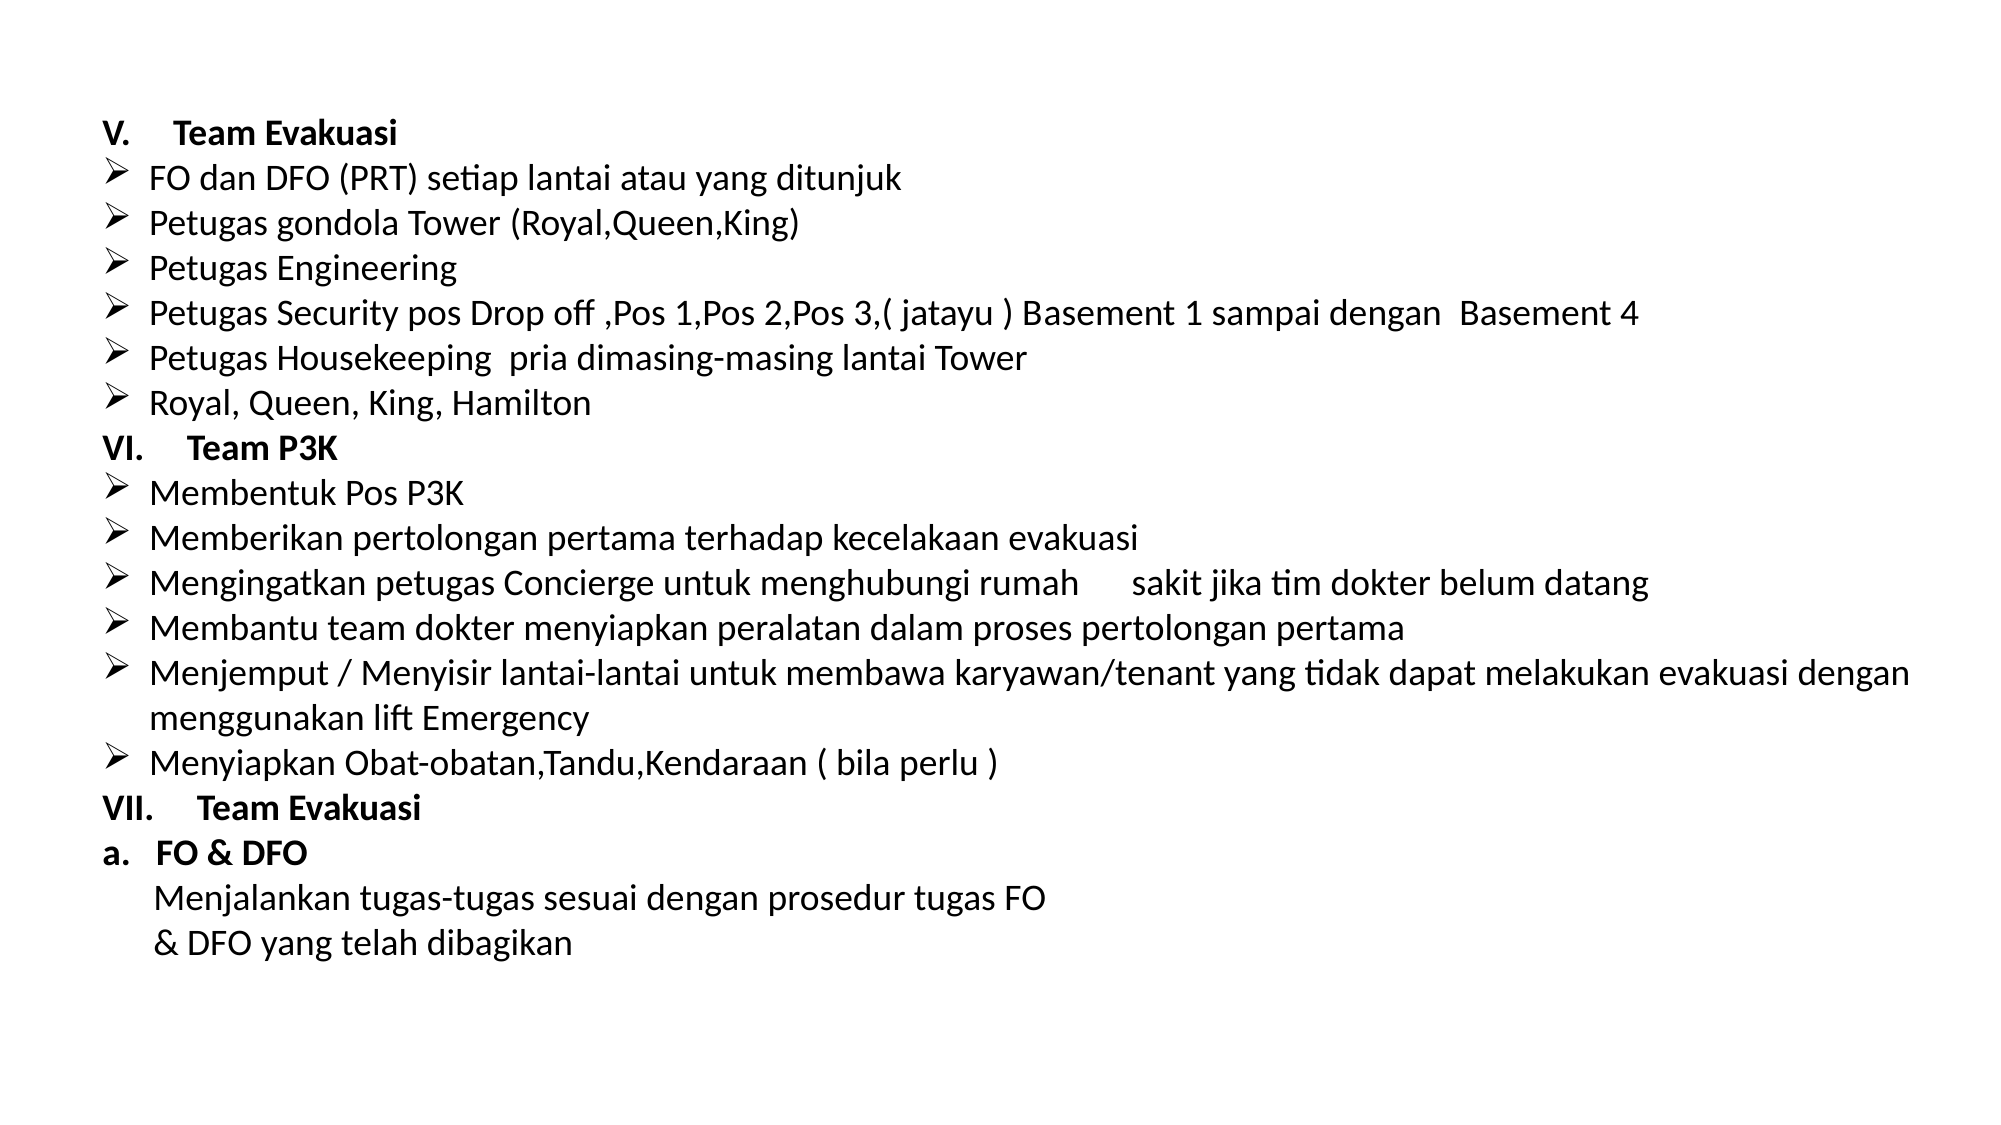

V.     Team Evakuasi
FO dan DFO (PRT) setiap lantai atau yang ditunjuk
Petugas gondola Tower (Royal,Queen,King)
Petugas Engineering
Petugas Security pos Drop off ,Pos 1,Pos 2,Pos 3,( jatayu ) Basement 1 sampai dengan  Basement 4
Petugas Housekeeping  pria dimasing-masing lantai Tower
Royal, Queen, King, Hamilton
VI.     Team P3K
Membentuk Pos P3K
Memberikan pertolongan pertama terhadap kecelakaan evakuasi
Mengingatkan petugas Concierge untuk menghubungi rumah      sakit jika tim dokter belum datang
Membantu team dokter menyiapkan peralatan dalam proses pertolongan pertama
Menjemput / Menyisir lantai-lantai untuk membawa karyawan/tenant yang tidak dapat melakukan evakuasi dengan menggunakan lift Emergency
Menyiapkan Obat-obatan,Tandu,Kendaraan ( bila perlu )
VII.     Team Evakuasi
a.   FO & DFO
      Menjalankan tugas-tugas sesuai dengan prosedur tugas FO
      & DFO yang telah dibagikan